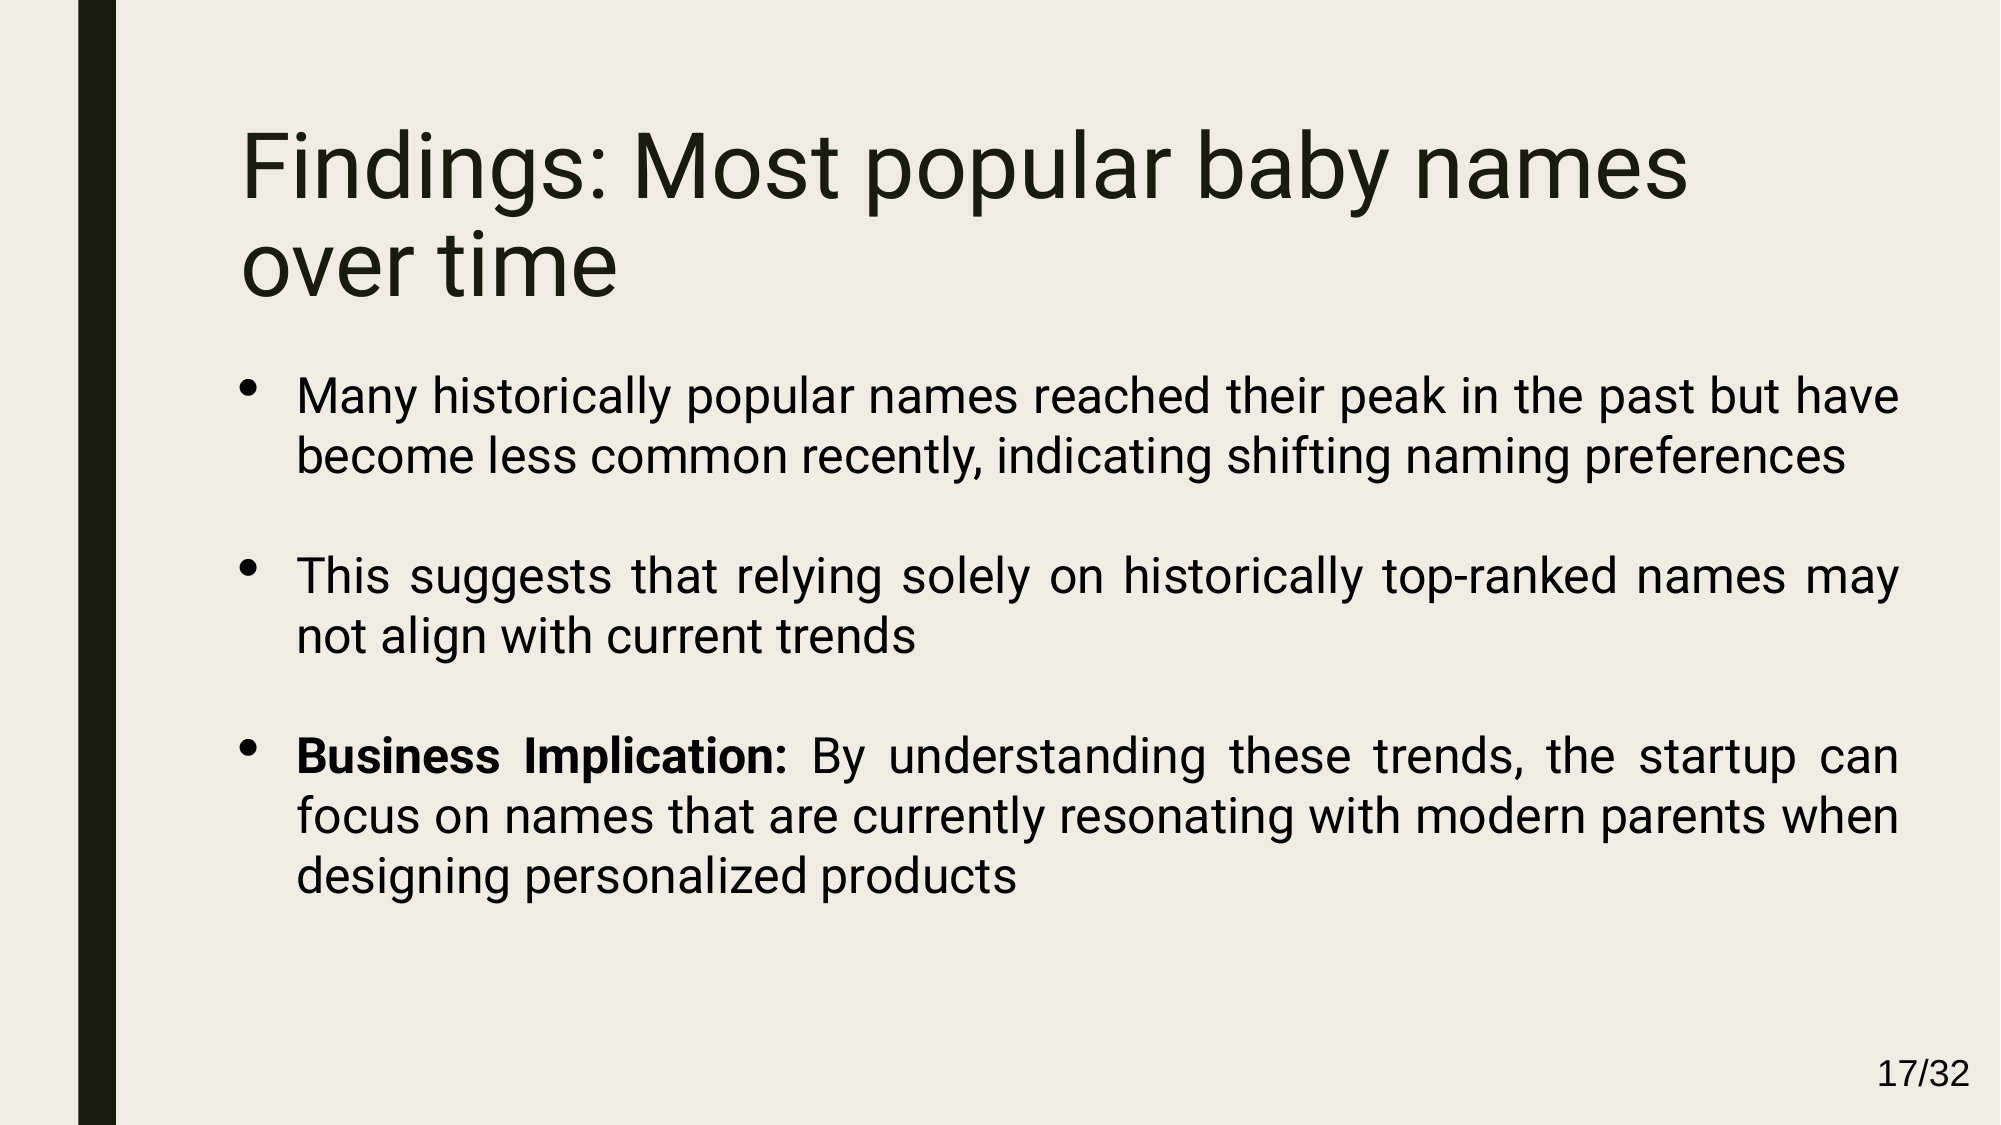

# Findings: Most popular baby names over time
Many historically popular names reached their peak in the past but have become less common recently, indicating shifting naming preferences

This suggests that relying solely on historically top-ranked names may not align with current trends

Business Implication: By understanding these trends, the startup can focus on names that are currently resonating with modern parents when designing personalized products

17/32